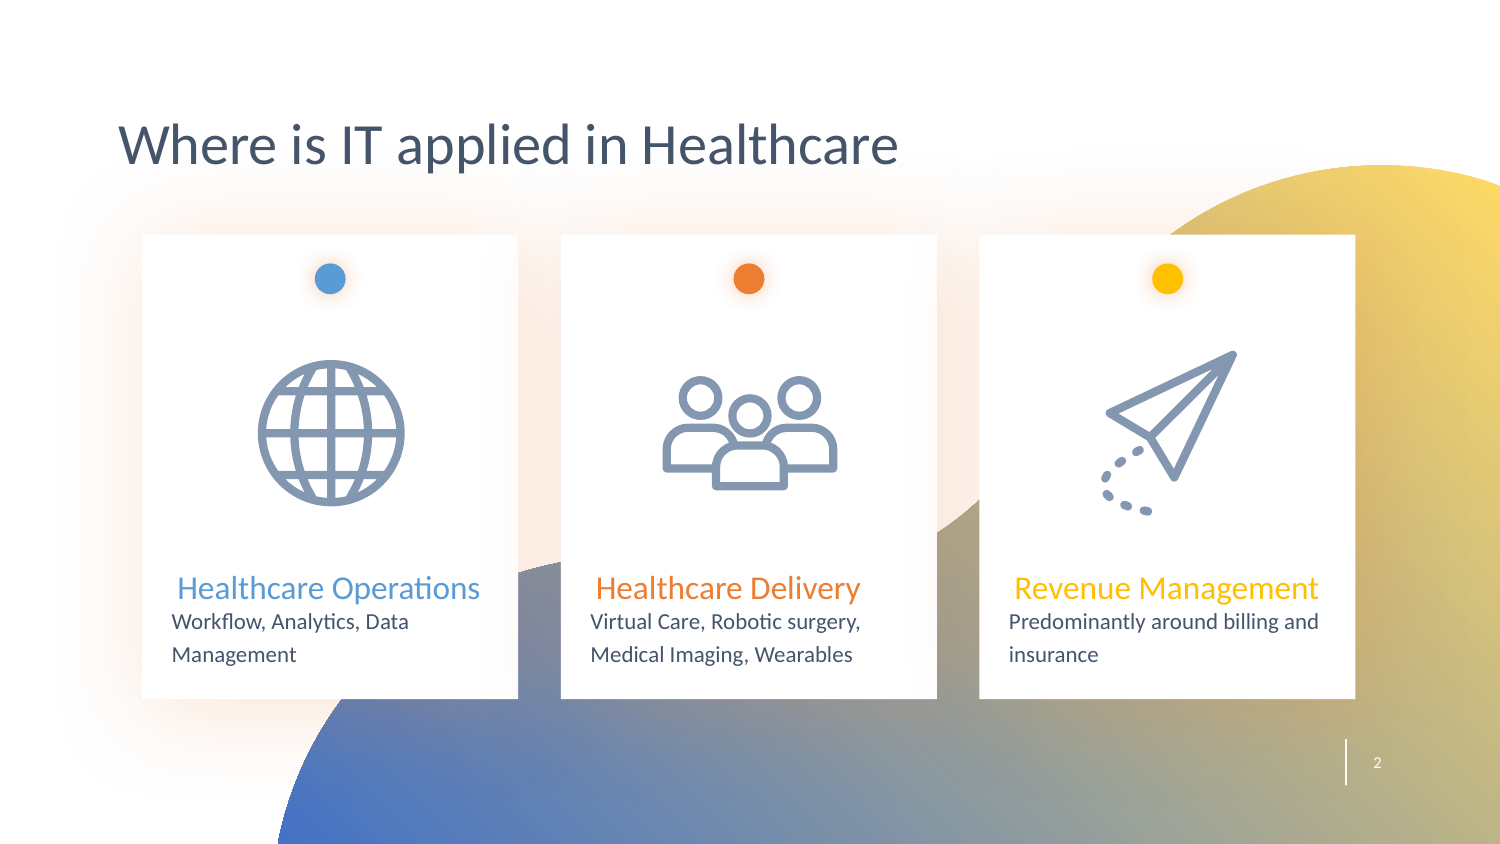

# Where is IT applied in Healthcare
Workflow, Analytics, Data Management
Virtual Care, Robotic surgery,  Medical Imaging, Wearables
Predominantly around billing and insurance

Healthcare Operations
Healthcare Delivery
Revenue Management
2